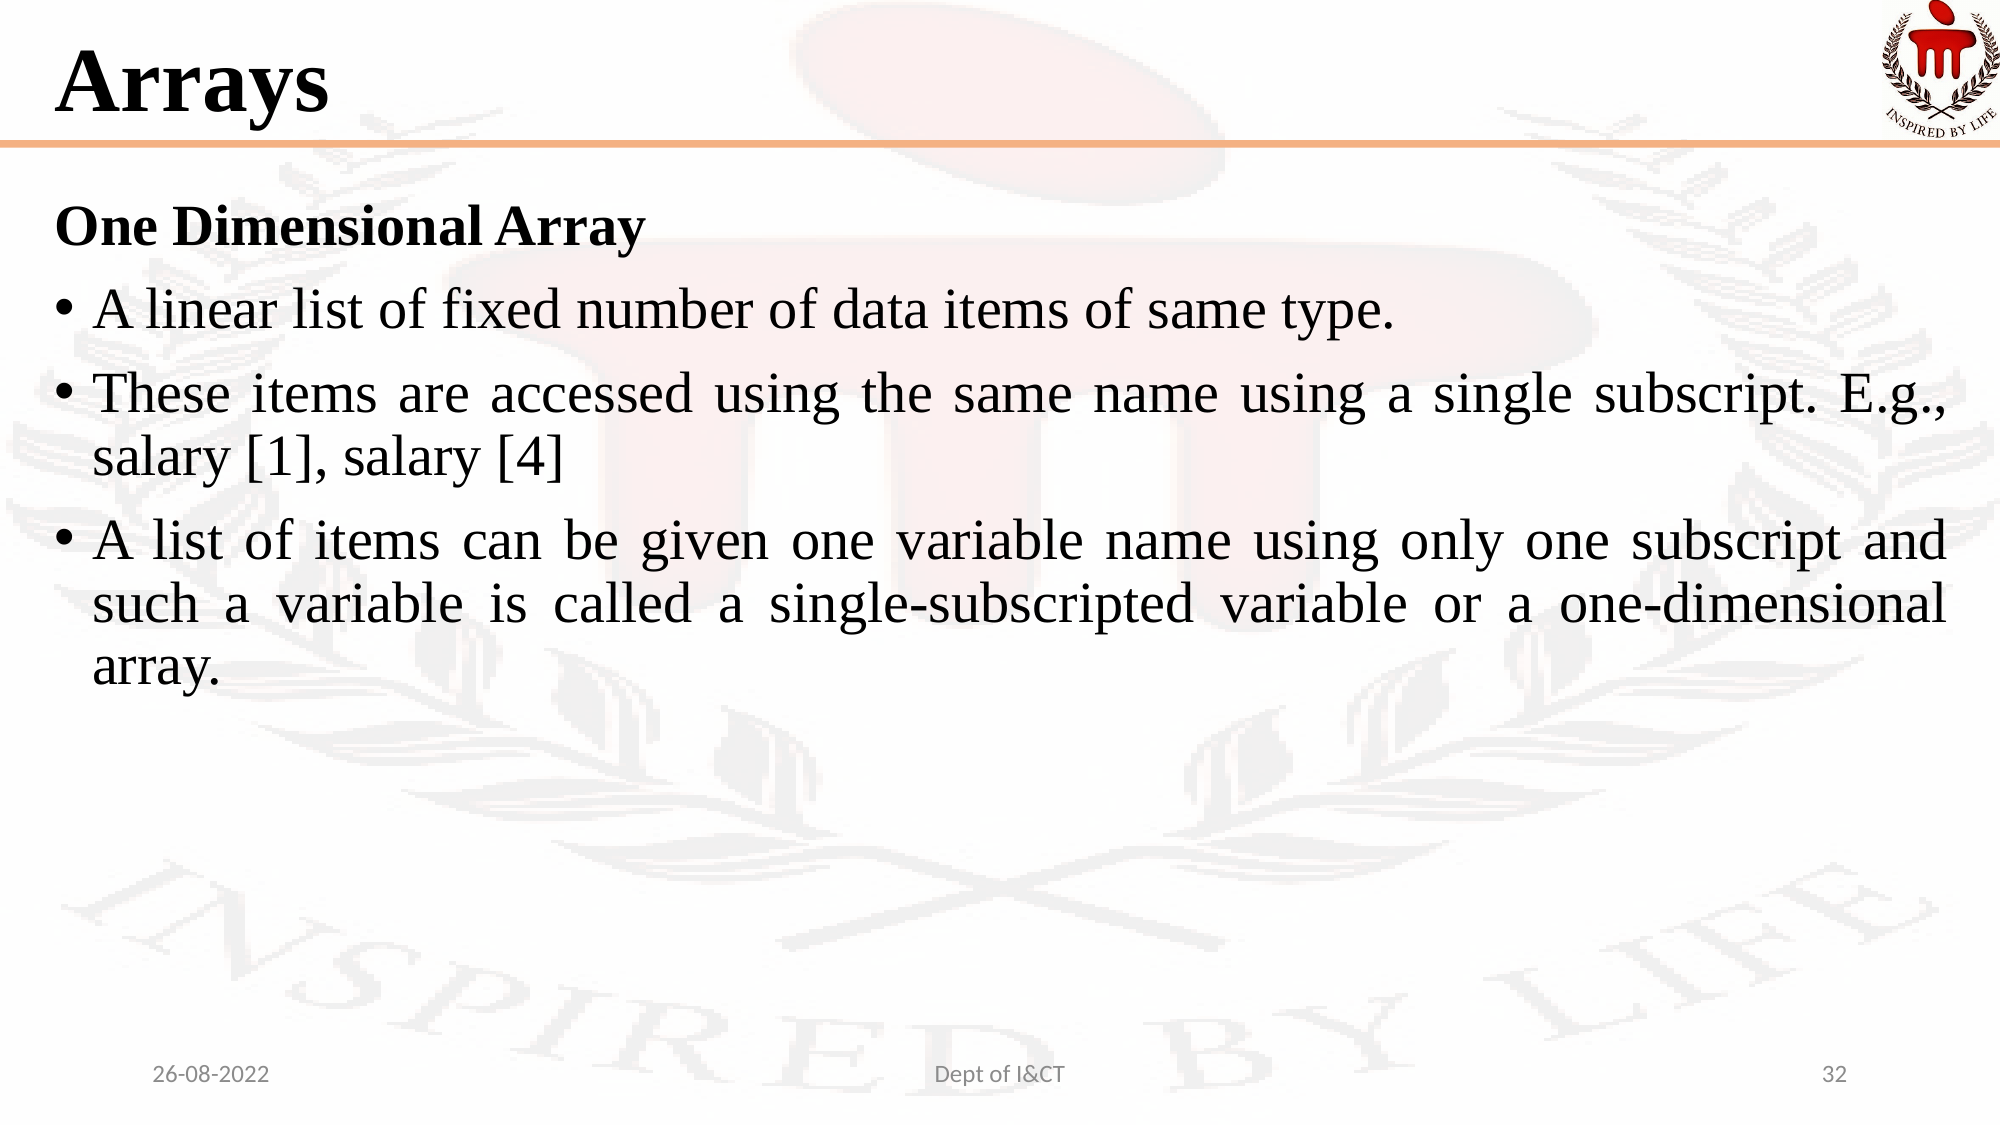

# Arrays
One Dimensional Array
A linear list of fixed number of data items of same type.
These items are accessed using the same name using a single subscript. E.g., salary [1], salary [4]
A list of items can be given one variable name using only one subscript and such a variable is called a single-subscripted variable or a one-dimensional array.
26-08-2022
Dept of I&CT
32